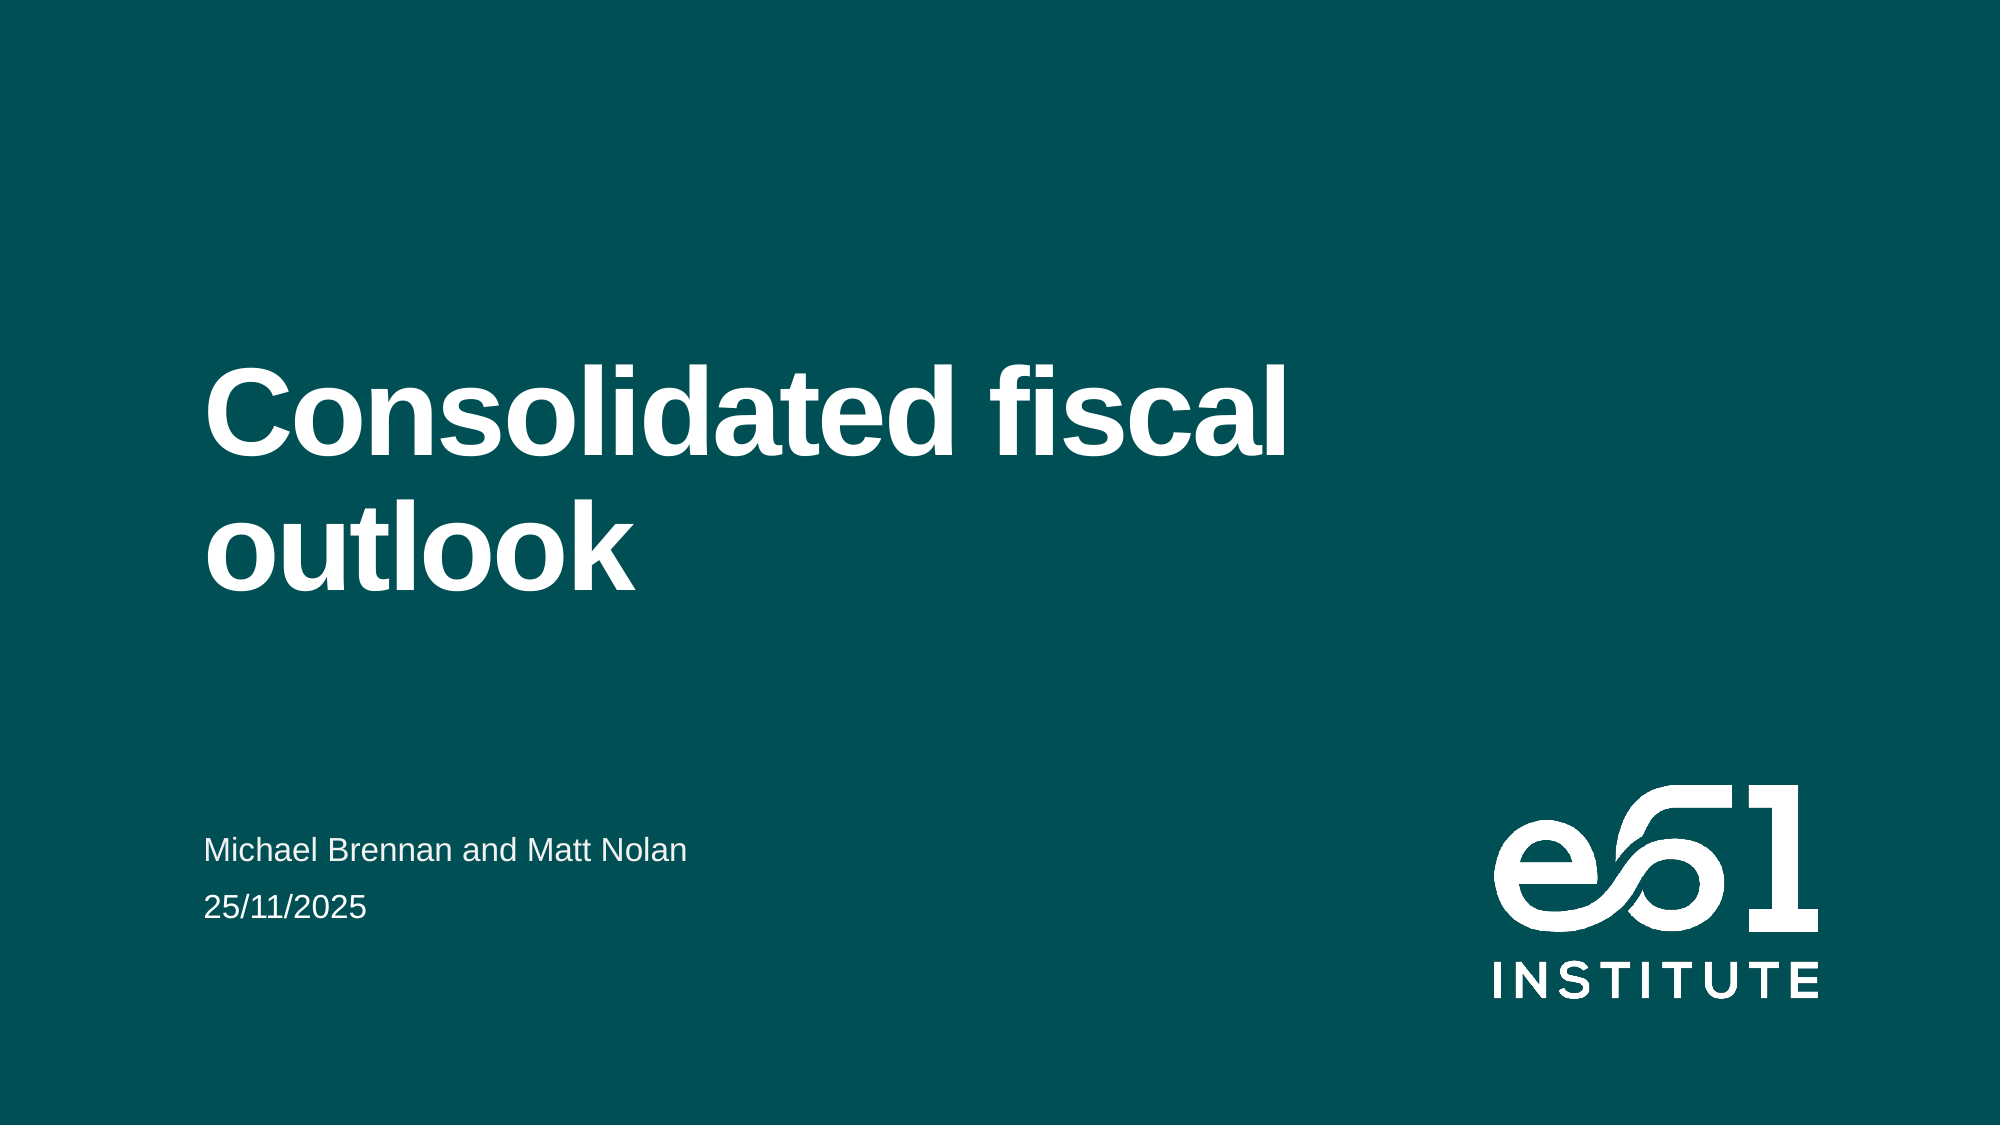

# Consolidated fiscal outlook
Michael Brennan and Matt Nolan
25/11/2025